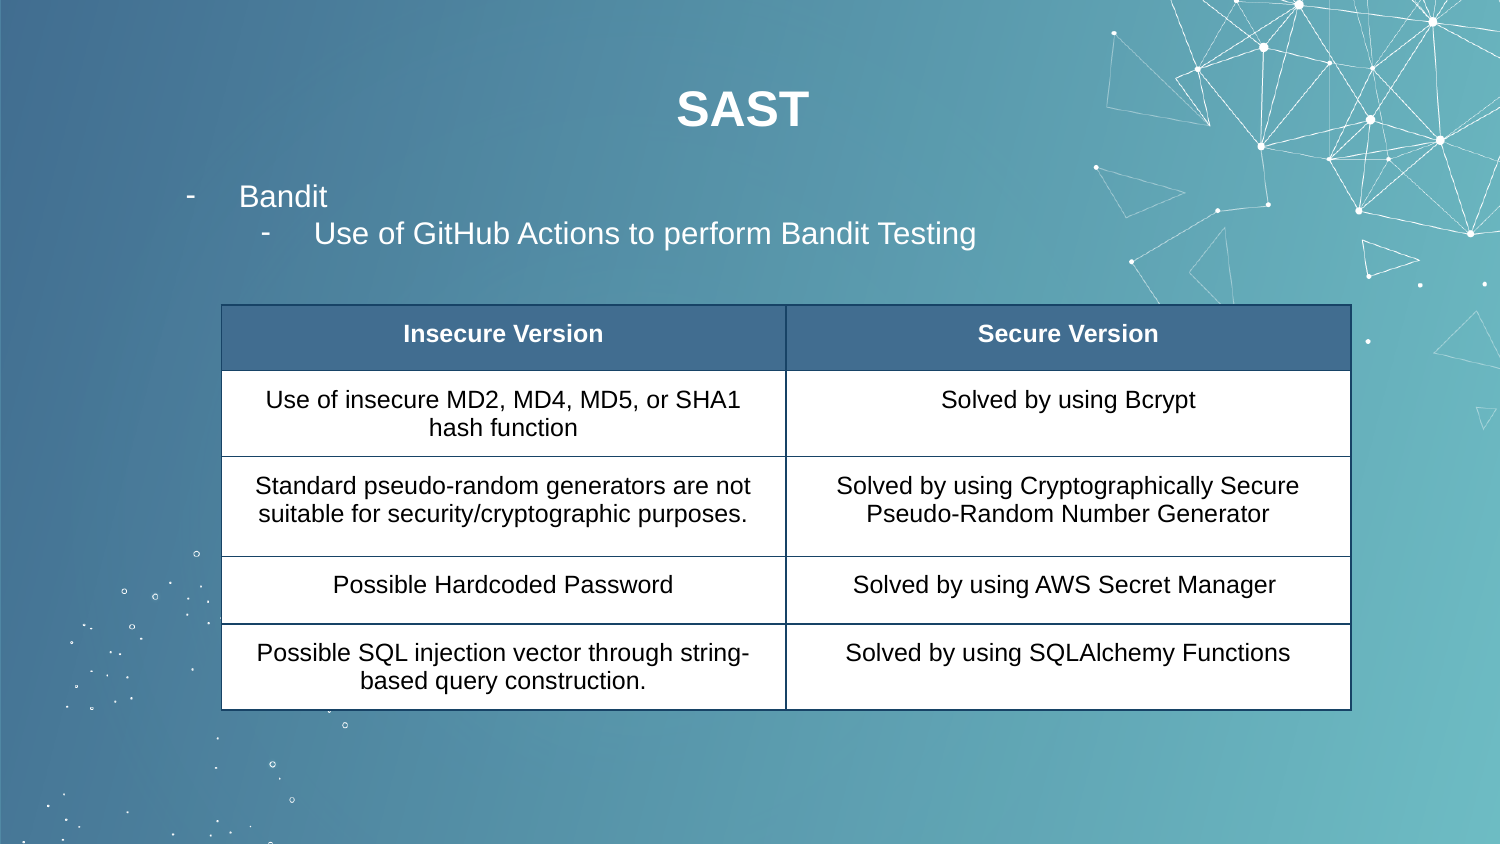

# SAST
Bandit
Use of GitHub Actions to perform Bandit Testing

| Insecure Version | Secure Version |
| --- | --- |
| Use of insecure MD2, MD4, MD5, or SHA1 hash function | Solved by using Bcrypt |
| Standard pseudo-random generators are not suitable for security/cryptographic purposes. | Solved by using Cryptographically Secure Pseudo-Random Number Generator |
| Possible Hardcoded Password | Solved by using AWS Secret Manager |
| Possible SQL injection vector through string-based query construction. | Solved by using SQLAlchemy Functions |